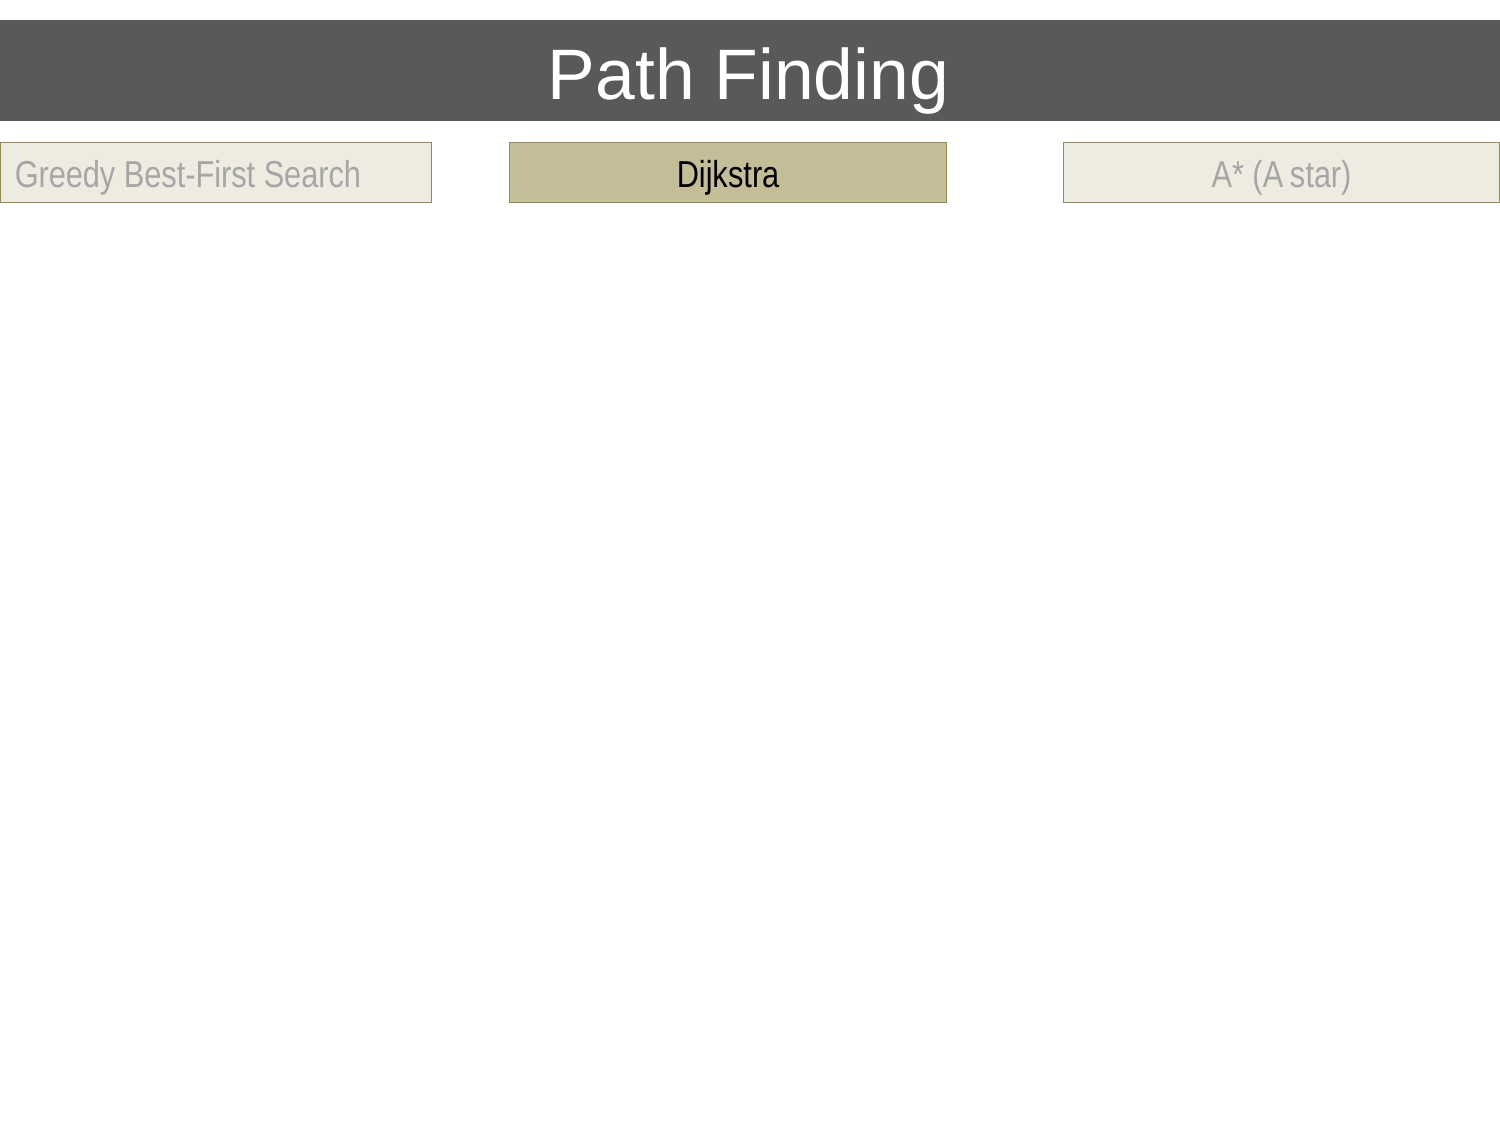

Path Finding
Greedy Best-First Search
Dijkstra
A* (A star)